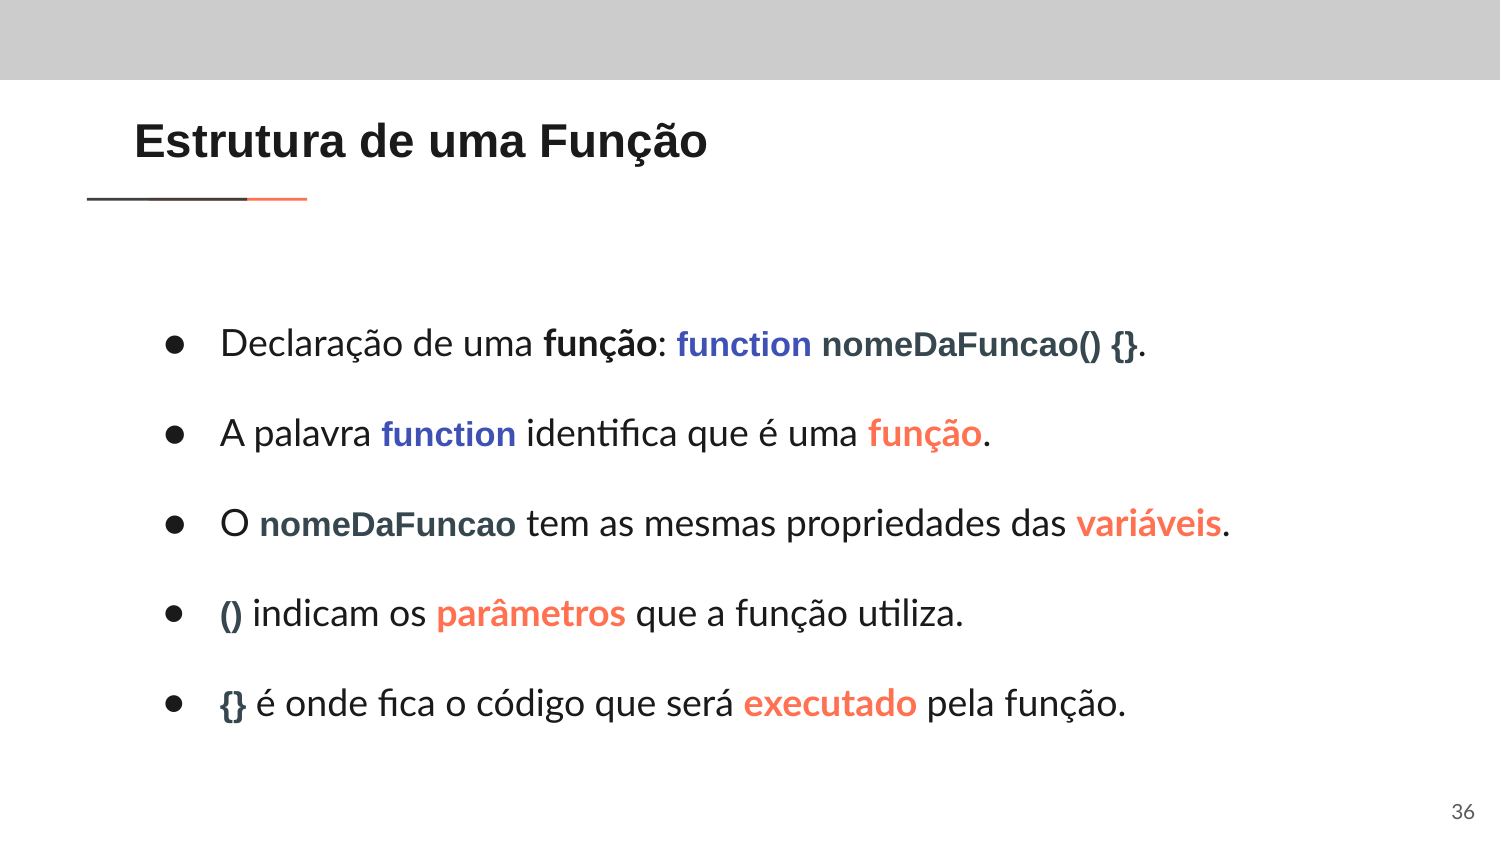

# Estrutura de uma Função

Declaração de uma função: function nomeDaFuncao() {}.

A palavra function identifica que é uma função.

O nomeDaFuncao tem as mesmas propriedades das variáveis.

() indicam os parâmetros que a função utiliza.

{} é onde fica o código que será executado pela função.

36